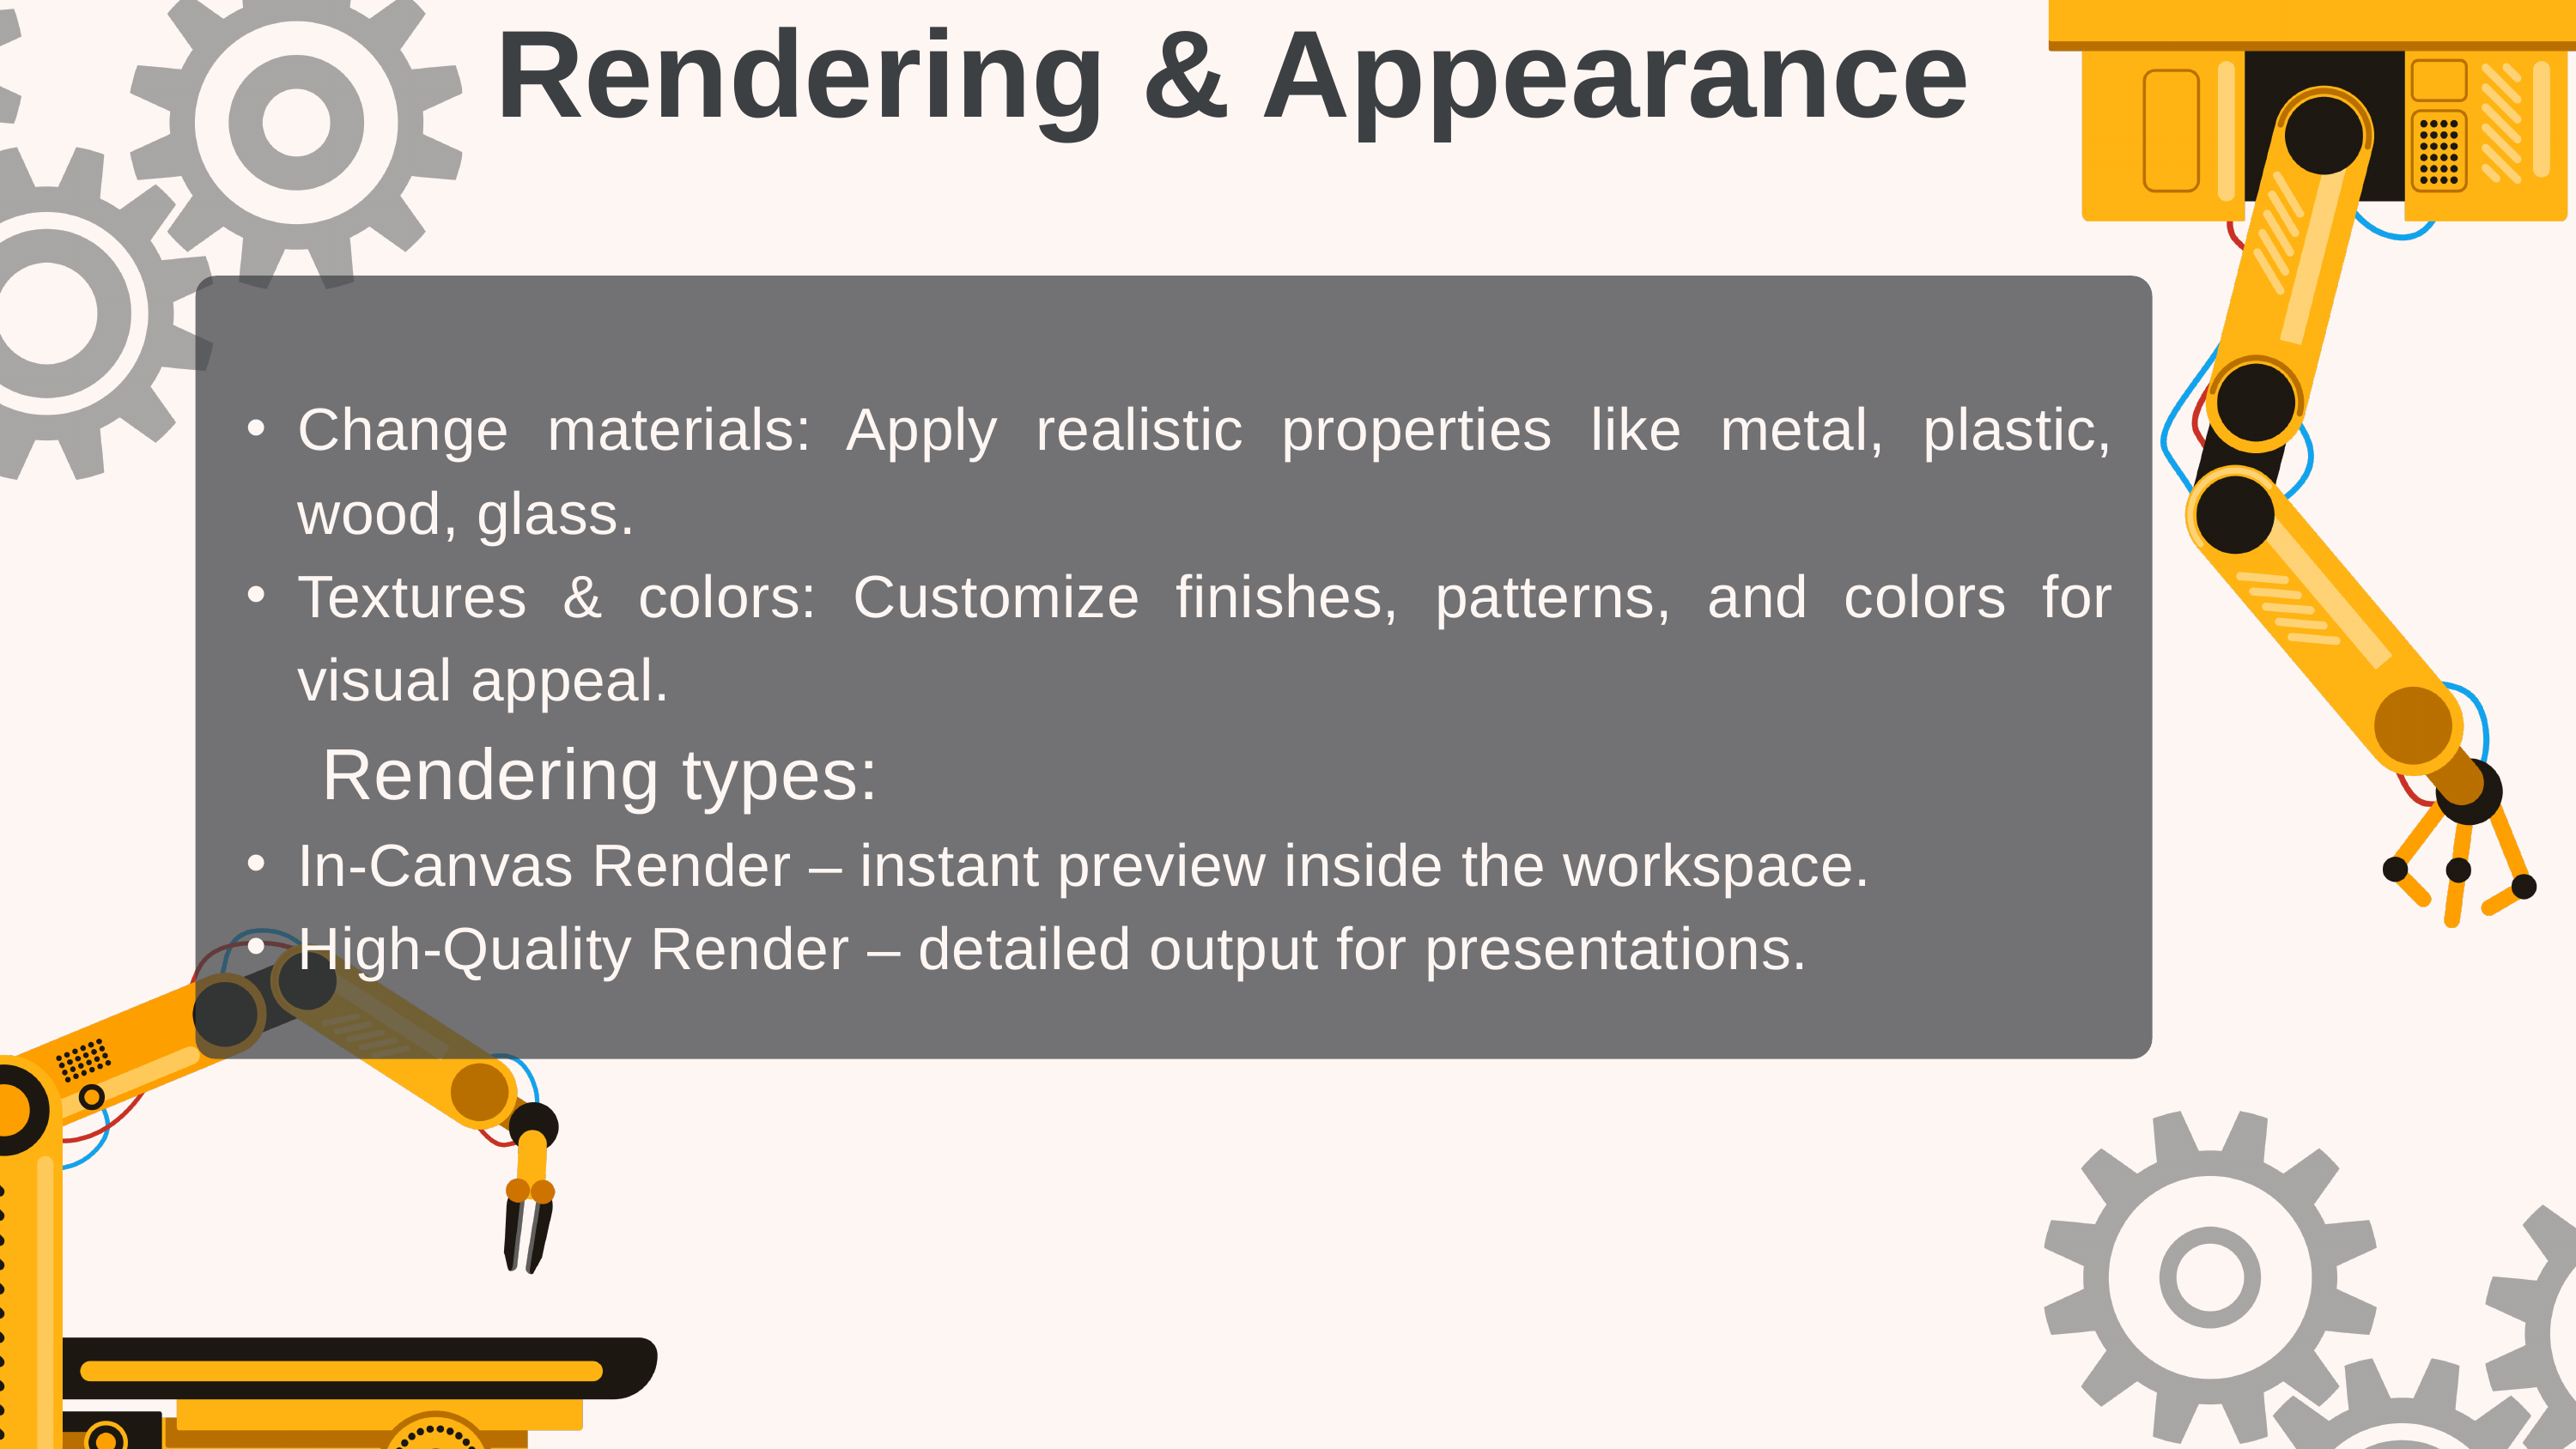

Rendering & Appearance

Change materials: Apply realistic properties like metal, plastic, wood, glass.
Textures & colors: Customize finishes, patterns, and colors for visual appeal.
      Rendering types:
In-Canvas Render – instant preview inside the workspace.
High-Quality Render – detailed output for presentations.